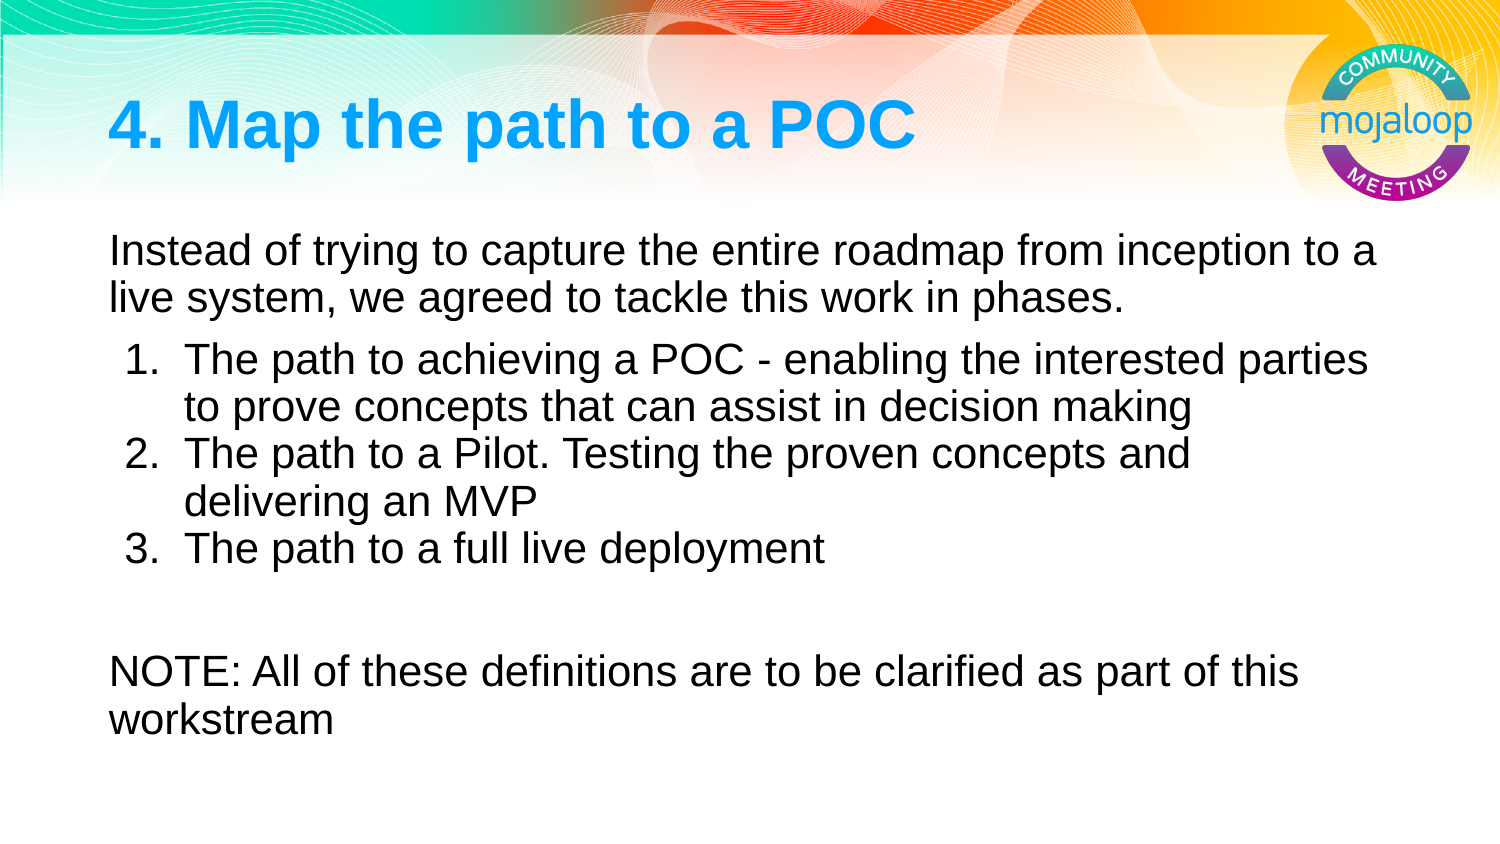

# 4. Map the path to a POC
Instead of trying to capture the entire roadmap from inception to a live system, we agreed to tackle this work in phases.
The path to achieving a POC - enabling the interested parties to prove concepts that can assist in decision making
The path to a Pilot. Testing the proven concepts and delivering an MVP
The path to a full live deployment

NOTE: All of these definitions are to be clarified as part of this workstream